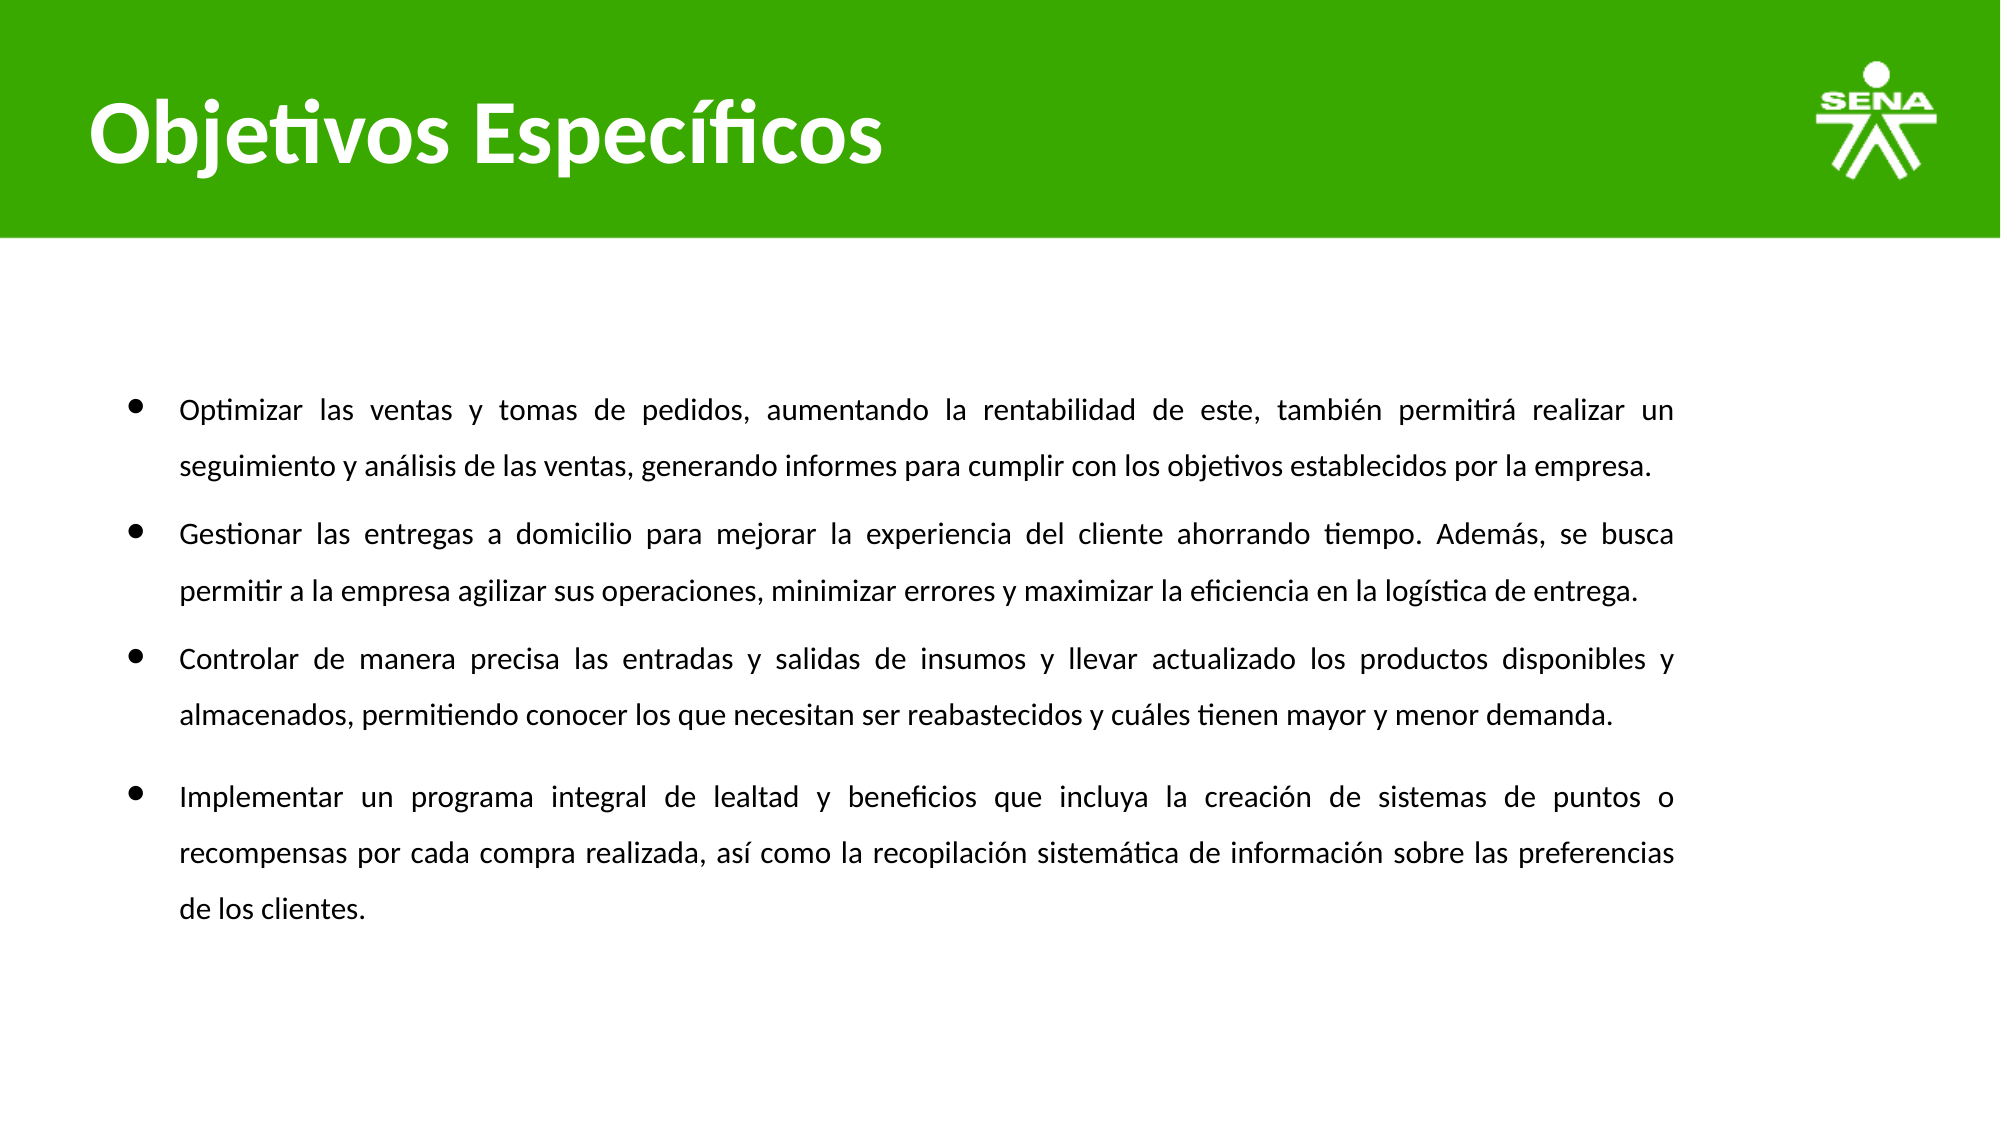

# Objetivos Específicos

Optimizar las ventas y tomas de pedidos, aumentando la rentabilidad de este, también permitirá realizar un seguimiento y análisis de las ventas, generando informes para cumplir con los objetivos establecidos por la empresa.
Gestionar las entregas a domicilio para mejorar la experiencia del cliente ahorrando tiempo. Además, se busca permitir a la empresa agilizar sus operaciones, minimizar errores y maximizar la eficiencia en la logística de entrega.
Controlar de manera precisa las entradas y salidas de insumos y llevar actualizado los productos disponibles y almacenados, permitiendo conocer los que necesitan ser reabastecidos y cuáles tienen mayor y menor demanda.
Implementar un programa integral de lealtad y beneficios que incluya la creación de sistemas de puntos o recompensas por cada compra realizada, así como la recopilación sistemática de información sobre las preferencias de los clientes.